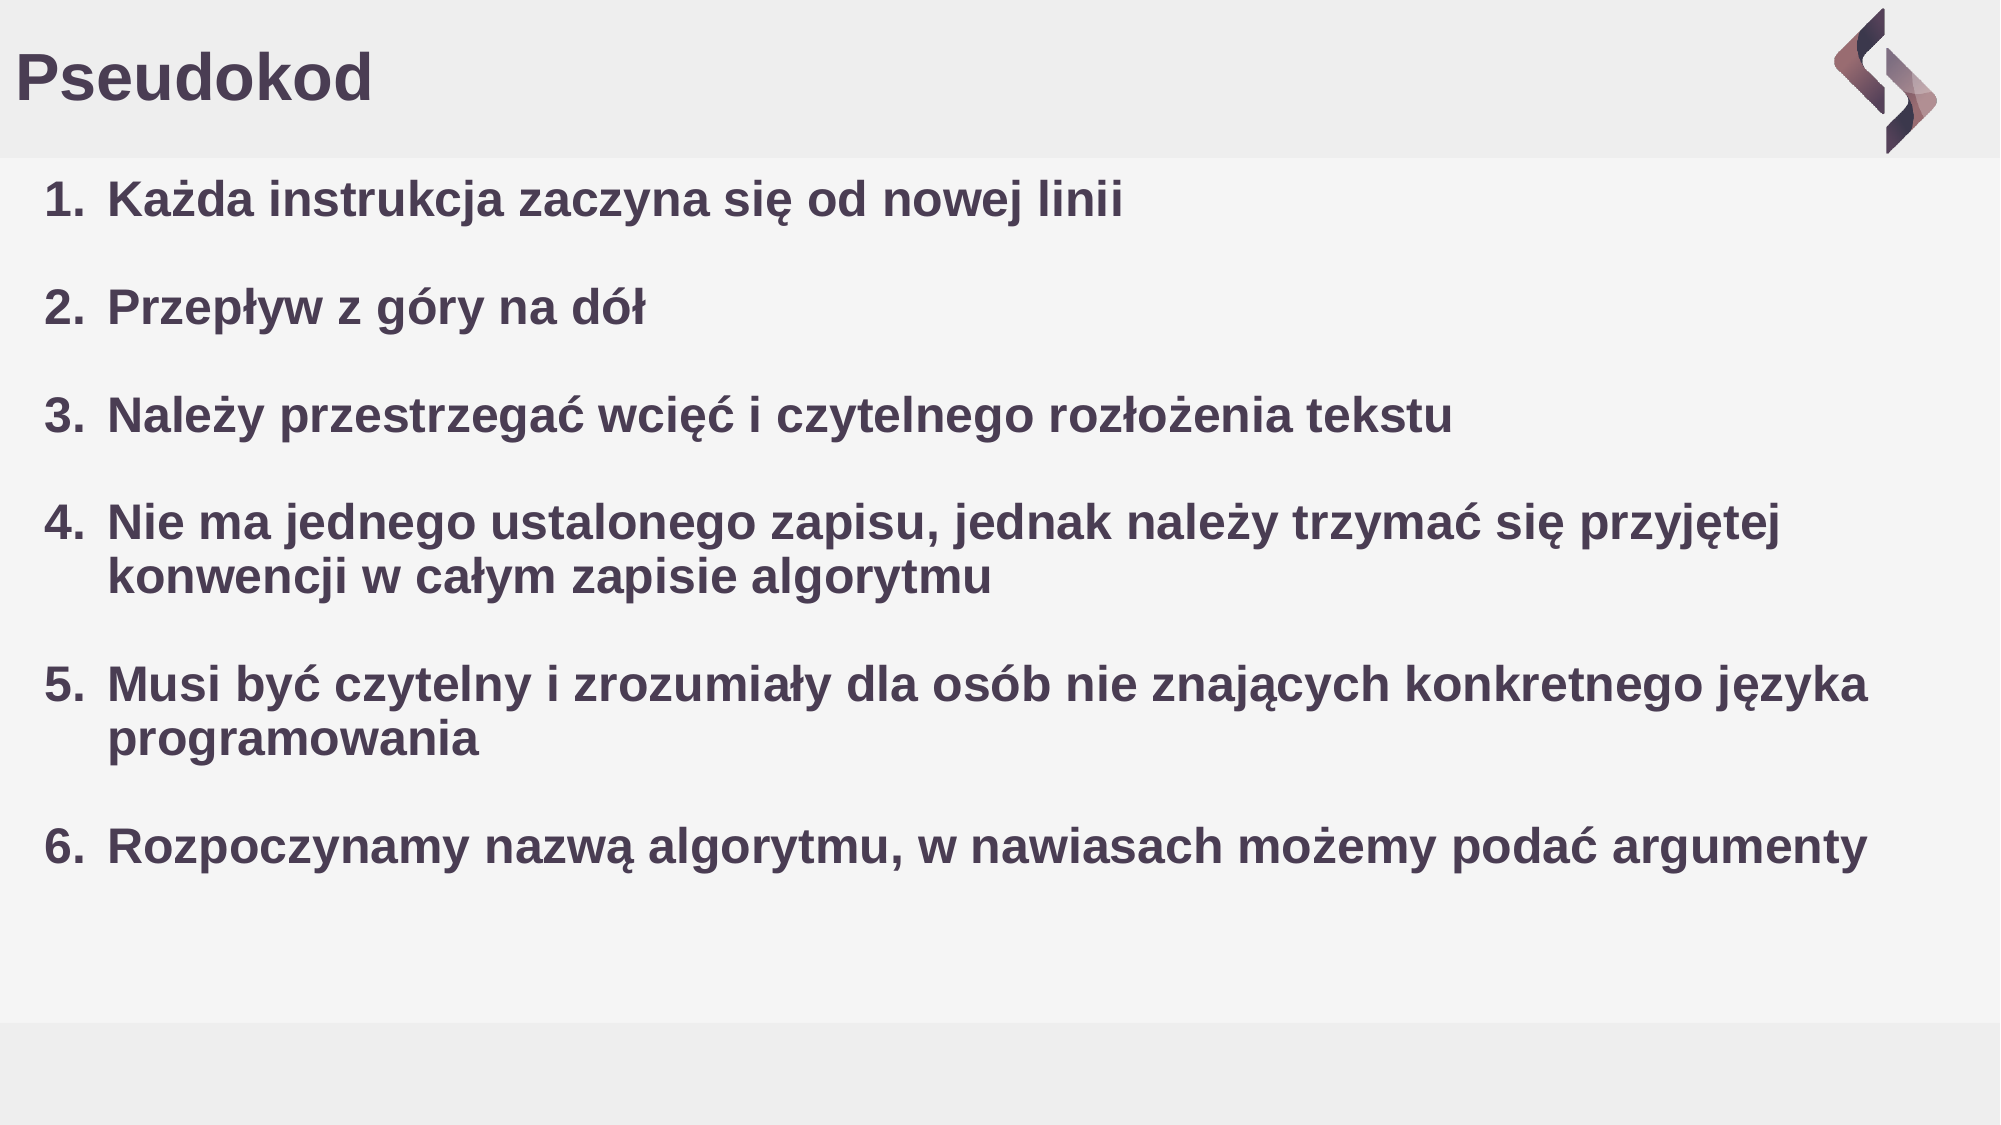

# Pseudokod
Każda instrukcja zaczyna się od nowej linii

Przepływ z góry na dół

Należy przestrzegać wcięć i czytelnego rozłożenia tekstu

Nie ma jednego ustalonego zapisu, jednak należy trzymać się przyjętej konwencji w całym zapisie algorytmu

Musi być czytelny i zrozumiały dla osób nie znających konkretnego języka programowania

Rozpoczynamy nazwą algorytmu, w nawiasach możemy podać argumenty